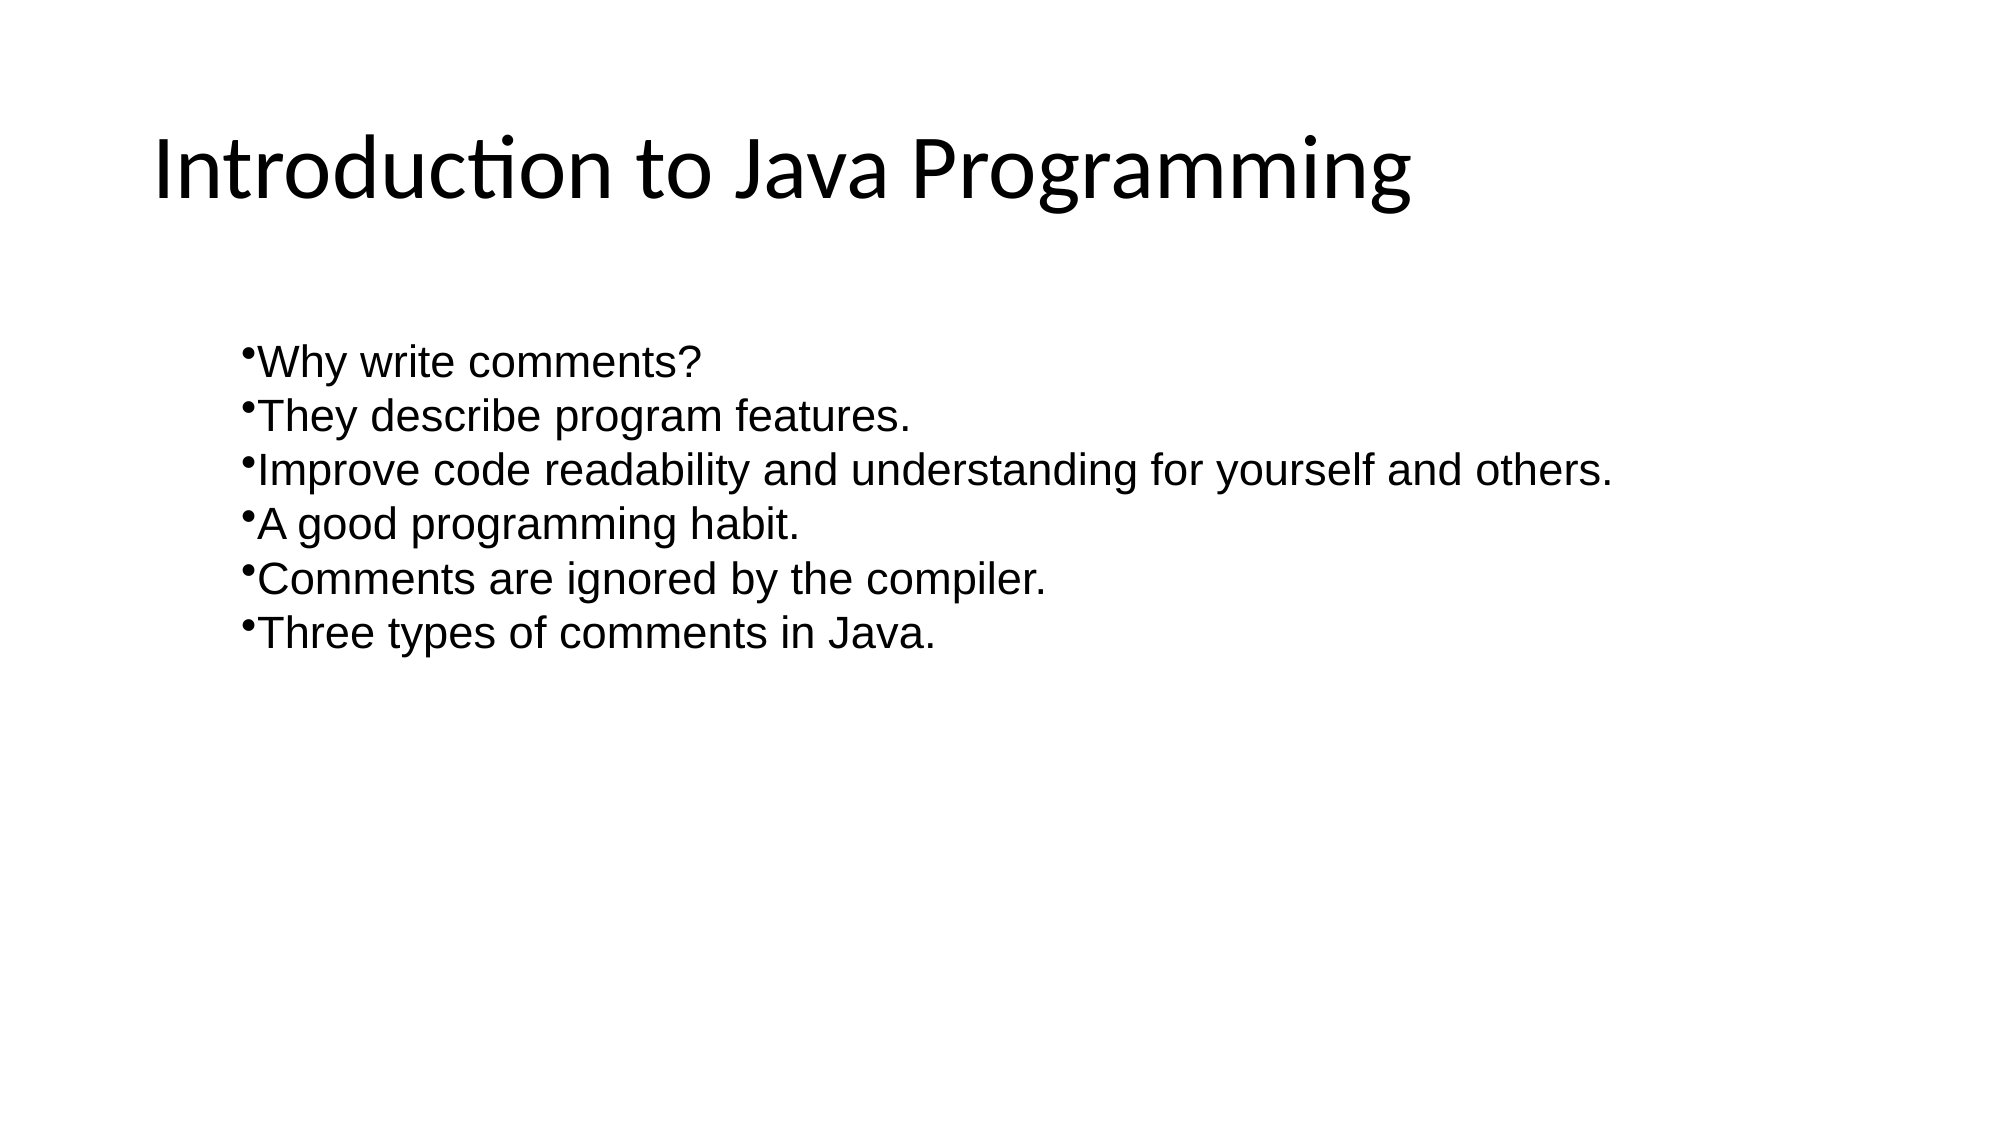

# Introduction to Java Programming
Why write comments?
They describe program features.
Improve code readability and understanding for yourself and others.
A good programming habit.
Comments are ignored by the compiler.
Three types of comments in Java.